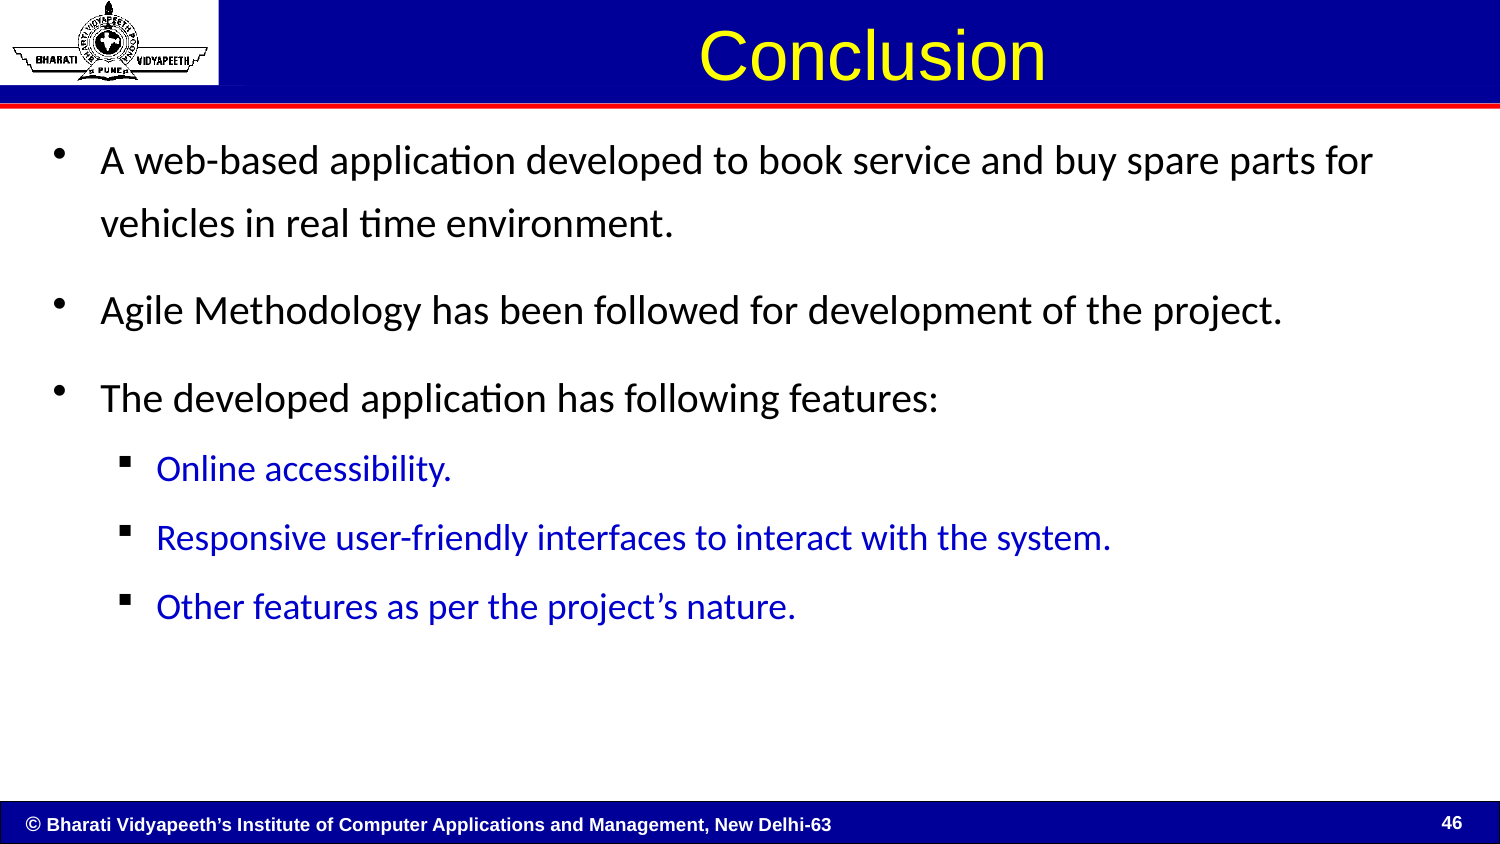

# Conclusion
A web-based application developed to book service and buy spare parts for vehicles in real time environment.
Agile Methodology has been followed for development of the project.
The developed application has following features:
Online accessibility.
Responsive user-friendly interfaces to interact with the system.
Other features as per the project’s nature.